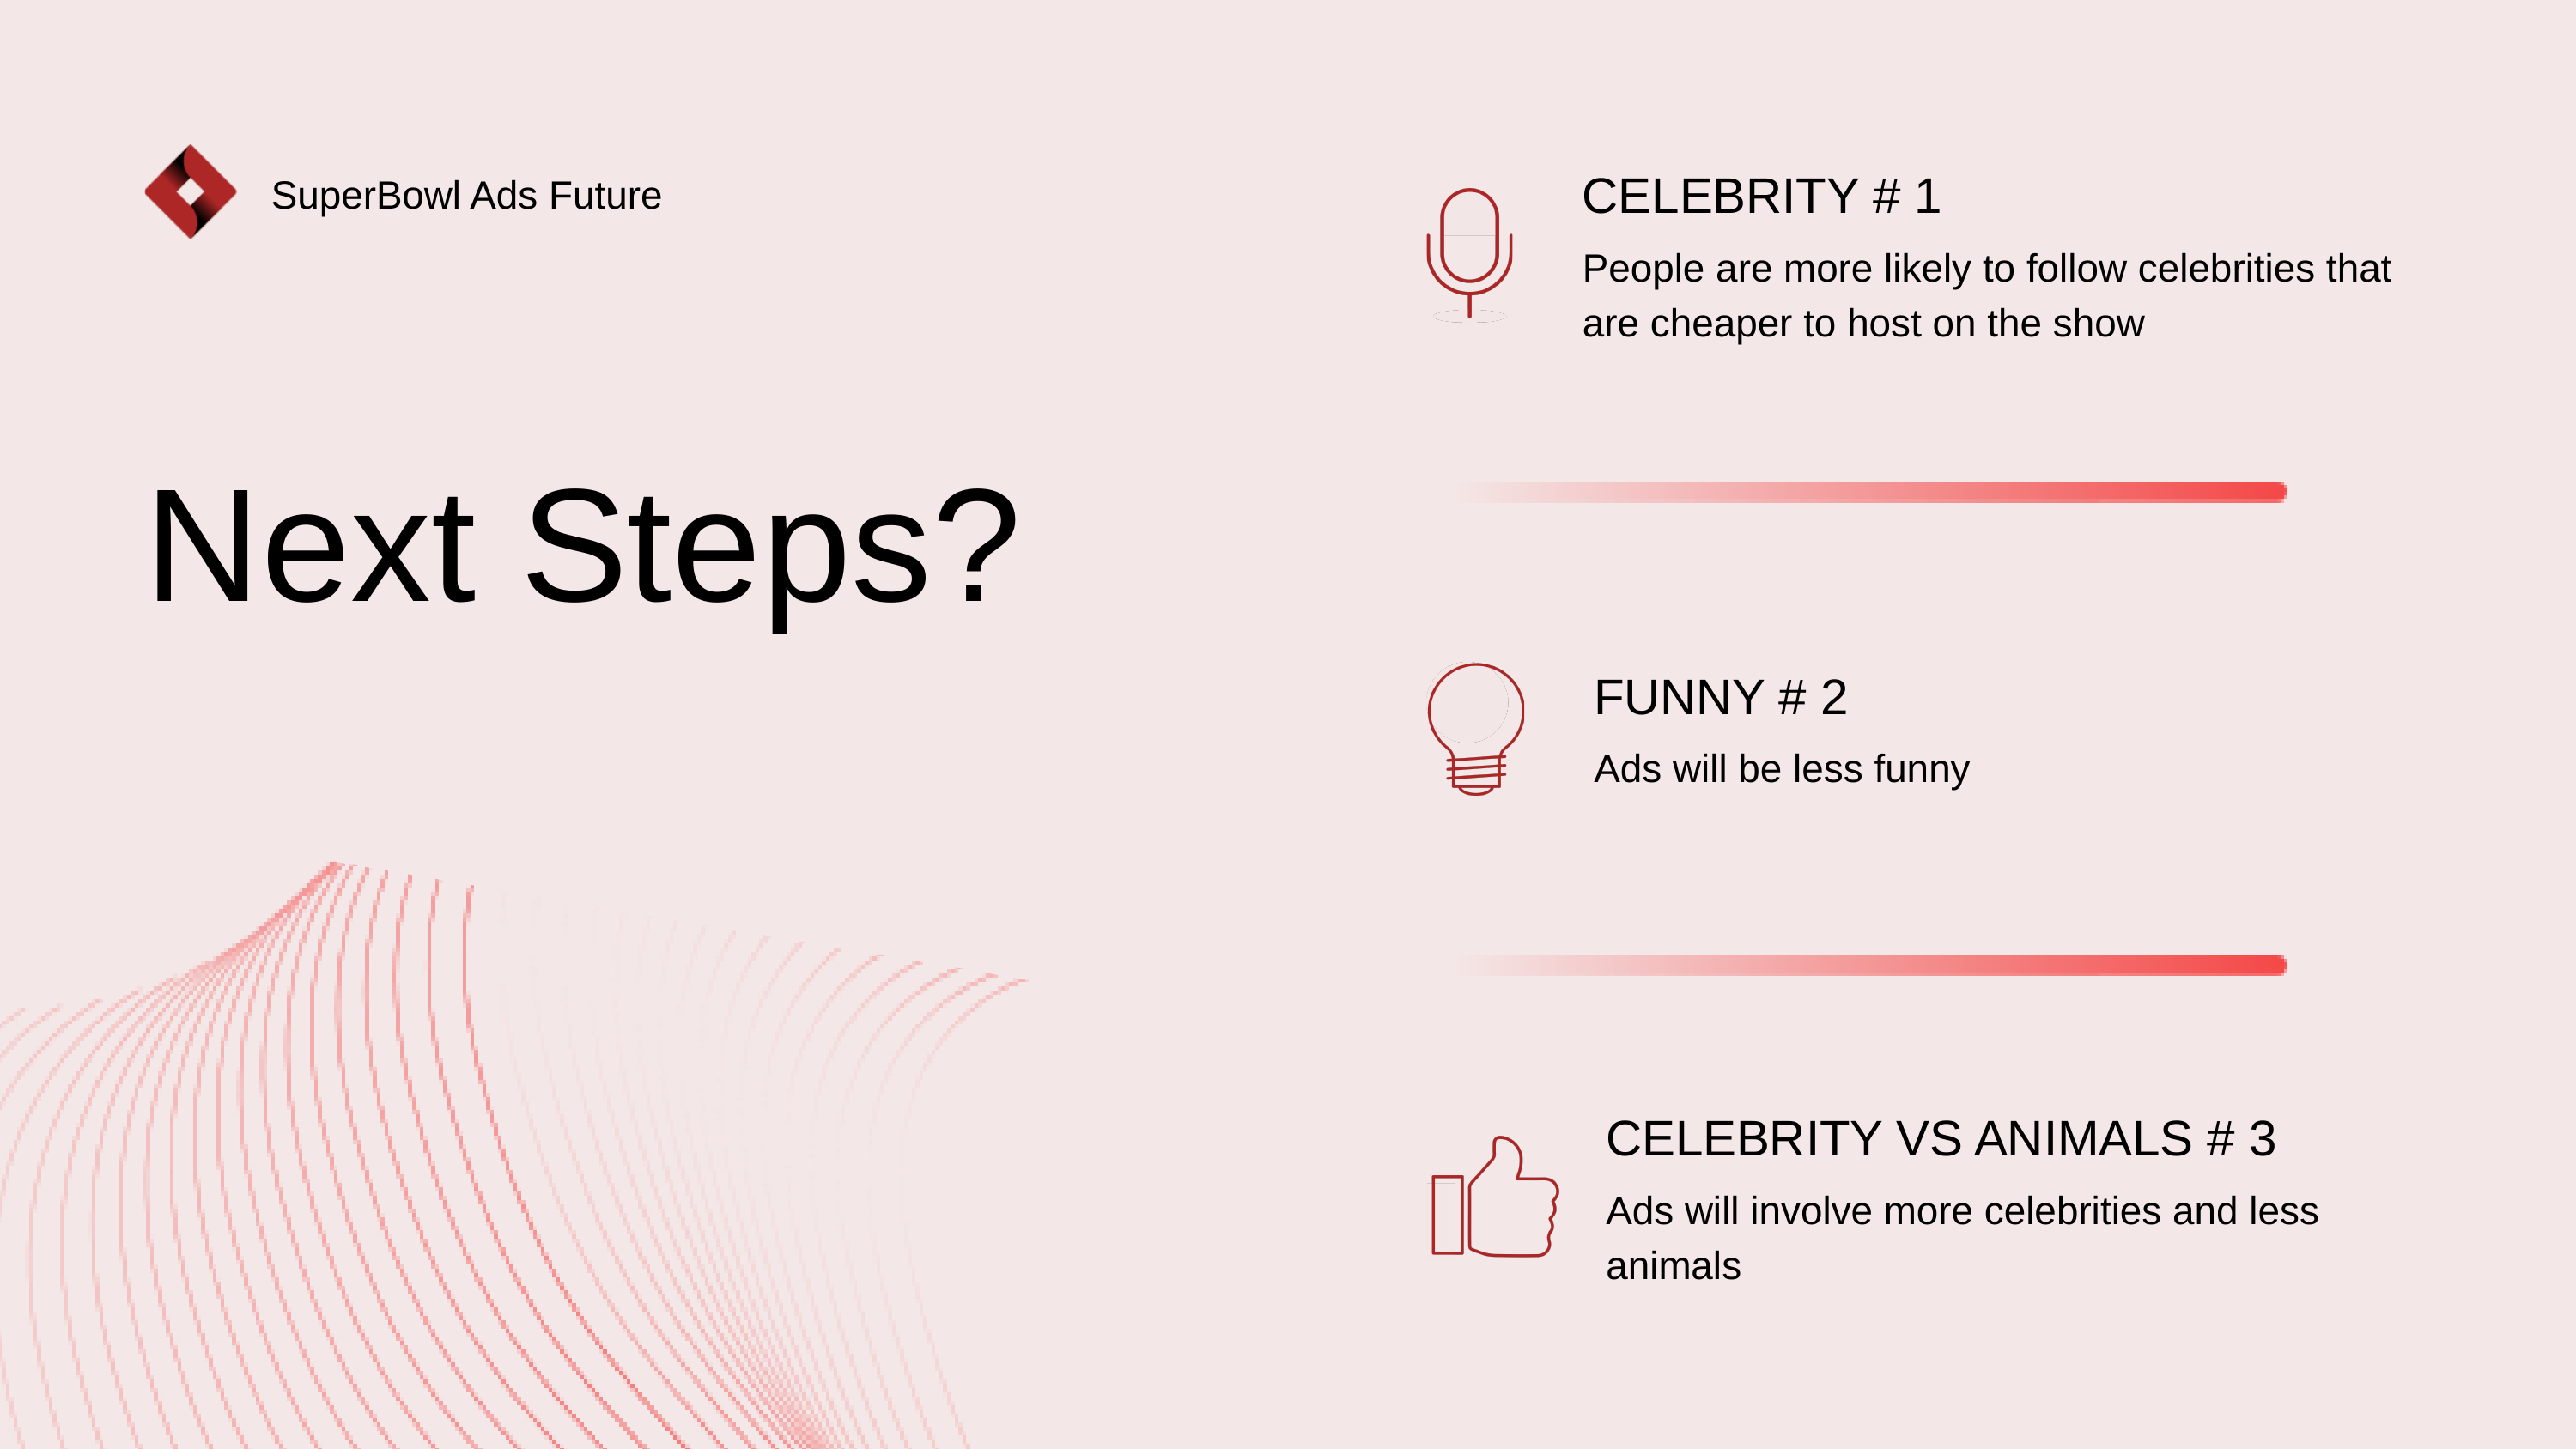

SuperBowl Ads Future
CELEBRITY # 1
People are more likely to follow celebrities that are cheaper to host on the show

Next Steps?

FUNNY # 2
Ads will be less funny

CELEBRITY VS ANIMALS # 3
Ads will involve more celebrities and less animals